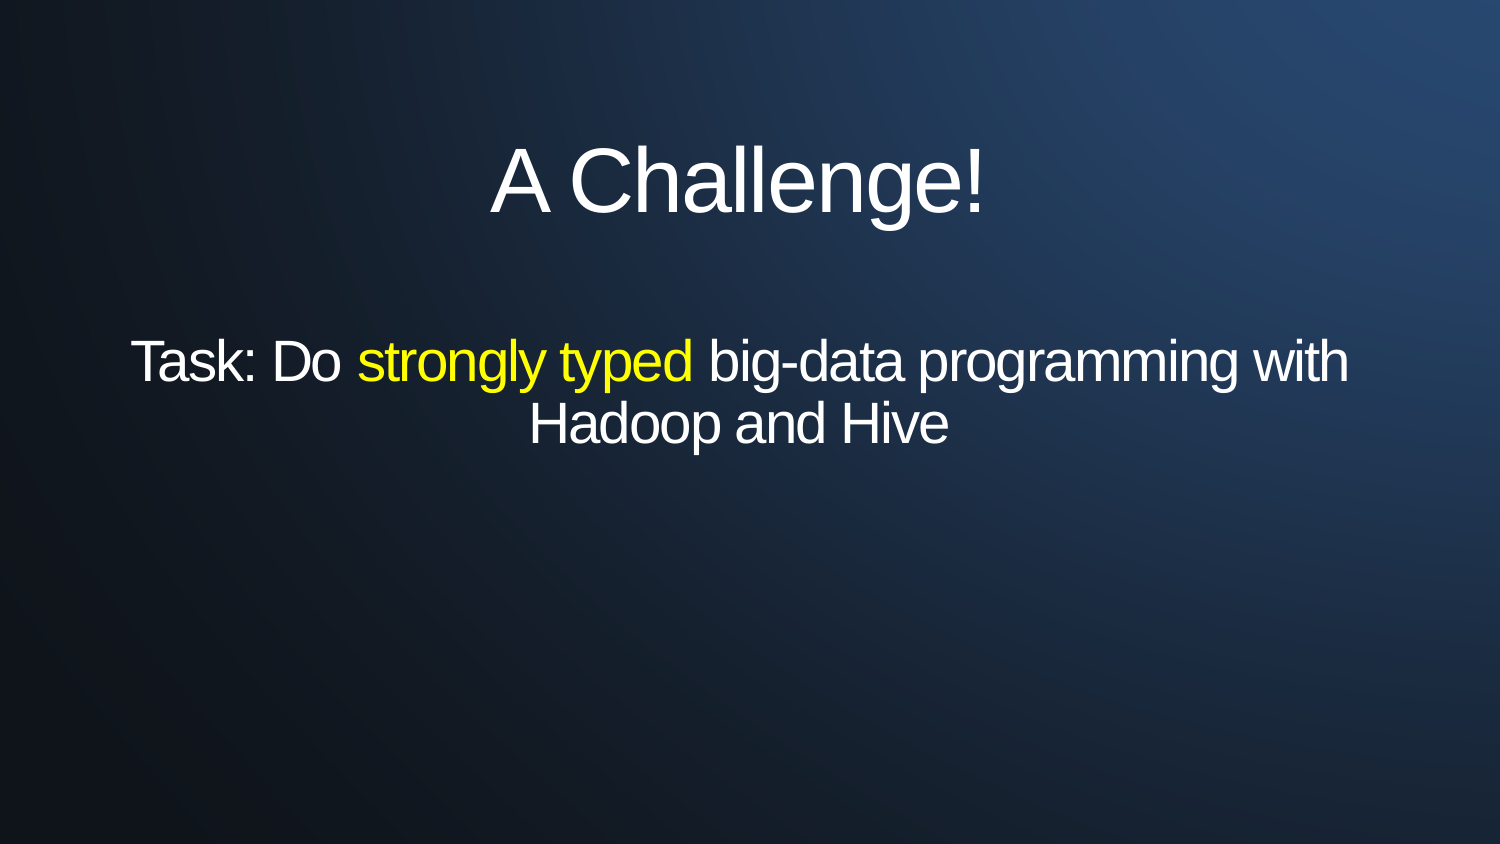

# A Challenge! Task: Do strongly typed big-data programming with Hadoop and Hive